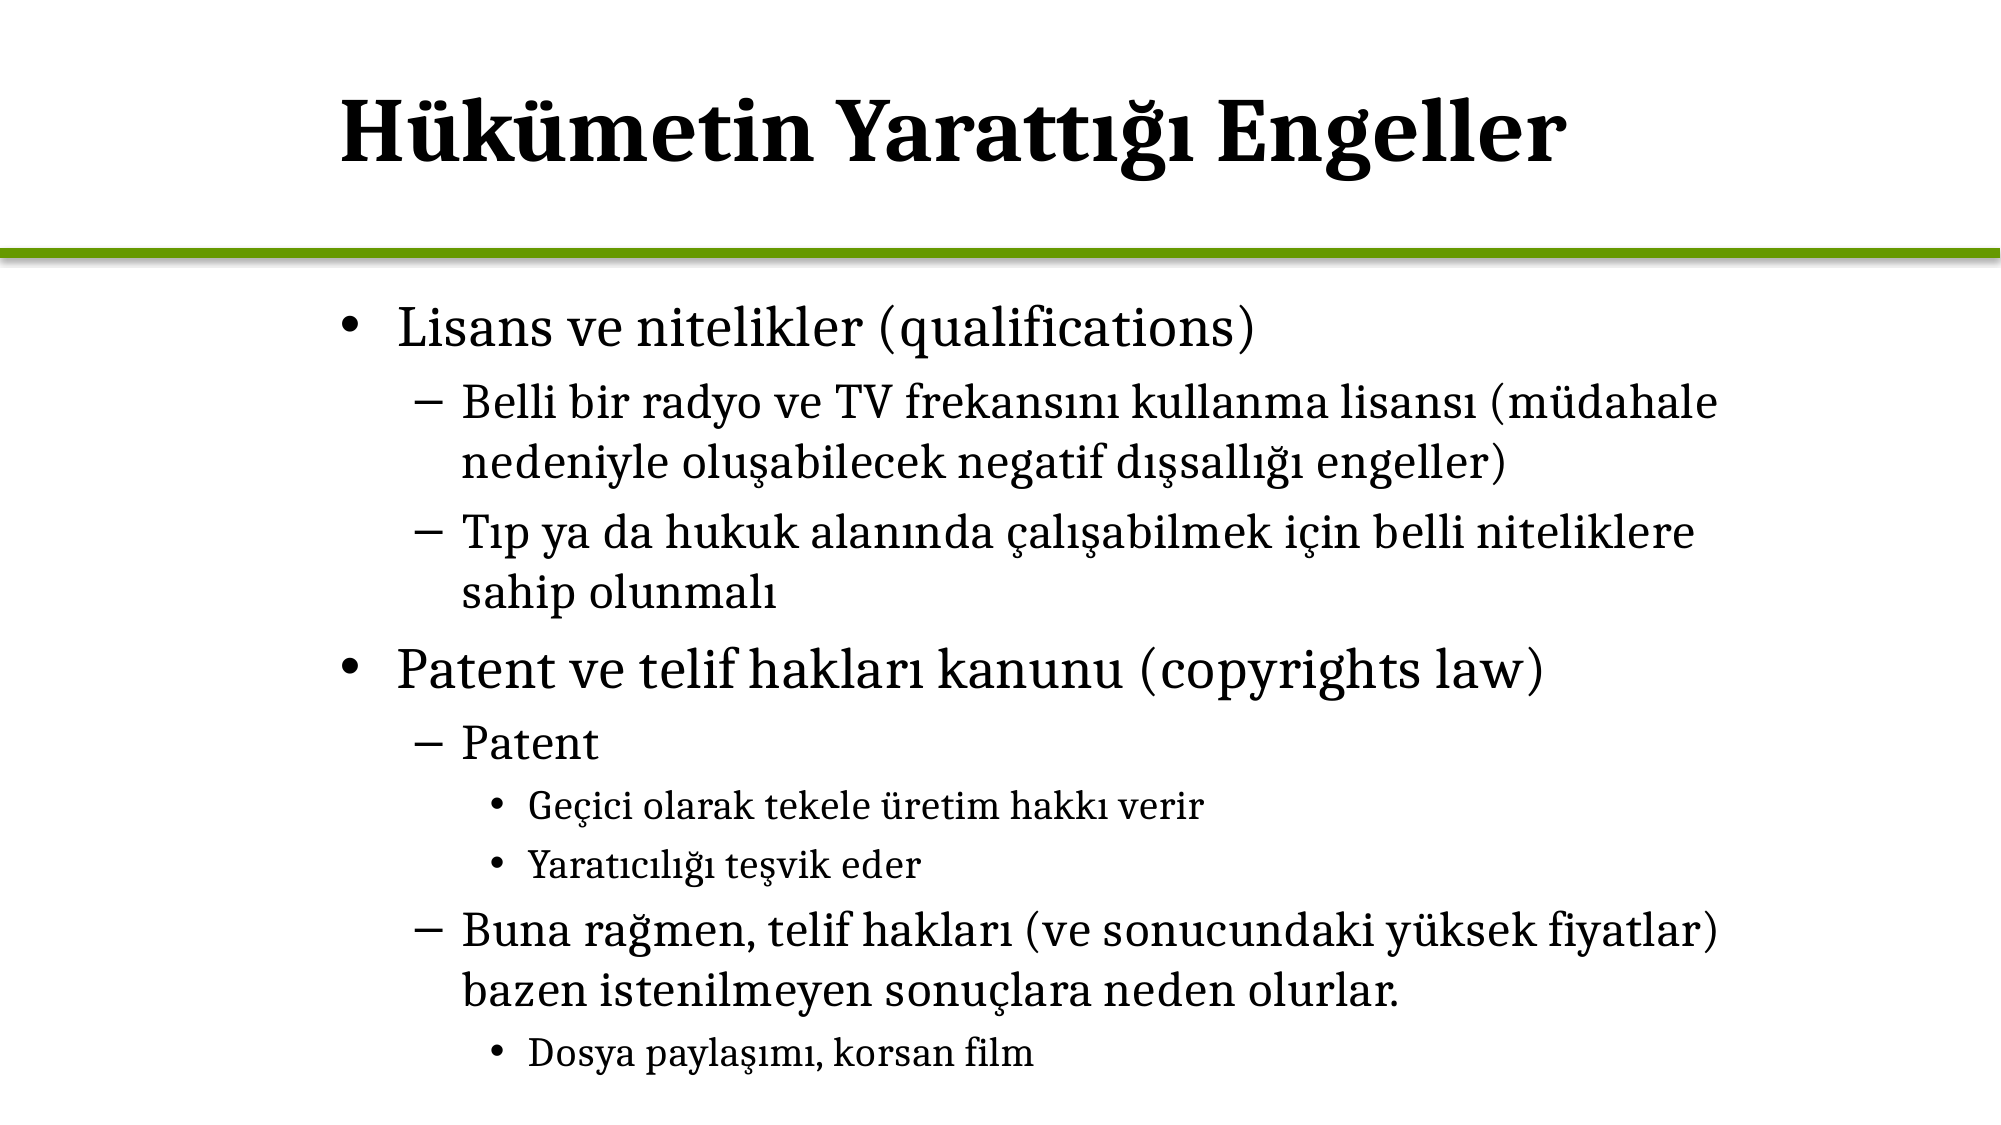

# Hükümetin Yarattığı Engeller
Lisans ve nitelikler (qualifications)
Belli bir radyo ve TV frekansını kullanma lisansı (müdahale nedeniyle oluşabilecek negatif dışsallığı engeller)
Tıp ya da hukuk alanında çalışabilmek için belli niteliklere sahip olunmalı
Patent ve telif hakları kanunu (copyrights law)
Patent
Geçici olarak tekele üretim hakkı verir
Yaratıcılığı teşvik eder
Buna rağmen, telif hakları (ve sonucundaki yüksek fiyatlar) bazen istenilmeyen sonuçlara neden olurlar.
Dosya paylaşımı, korsan film